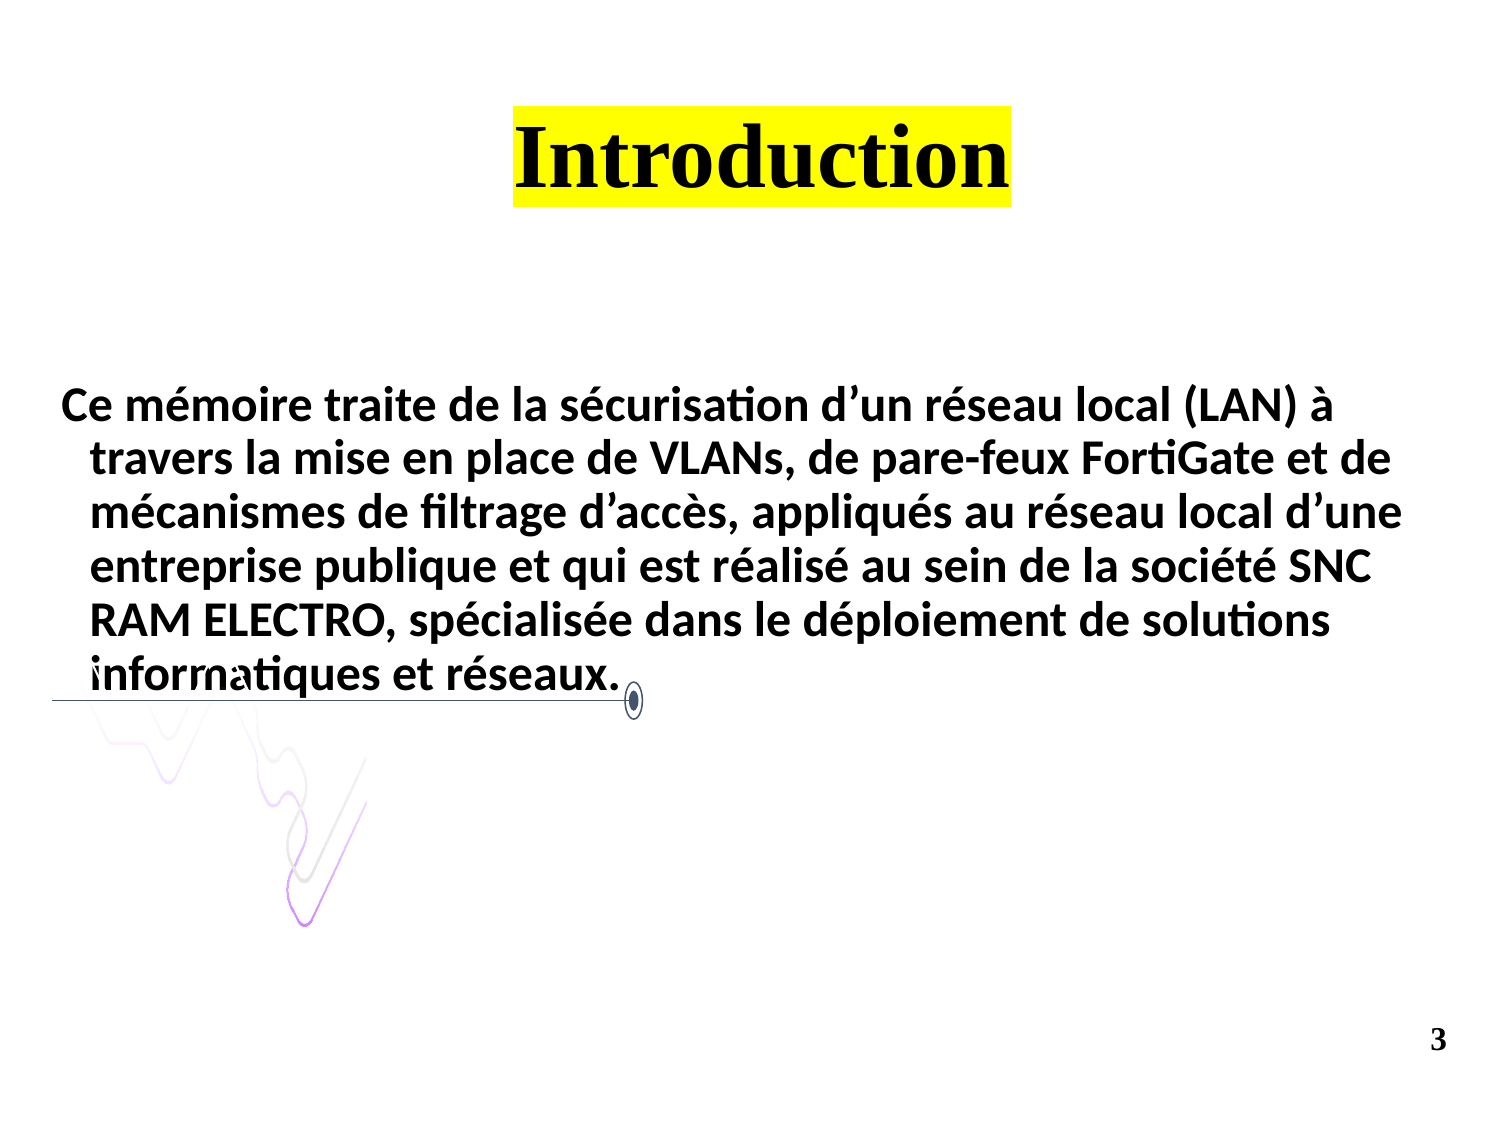

# Introduction

Ce mémoire traite de la sécurisation d’un réseau local (LAN) à travers la mise en place de VLANs, de pare-feux FortiGate et de mécanismes de filtrage d’accès, appliqués au réseau local d’une entreprise publique et qui est réalisé au sein de la société SNC RAM ELECTRO, spécialisée dans le déploiement de solutions informatiques et réseaux.

 3